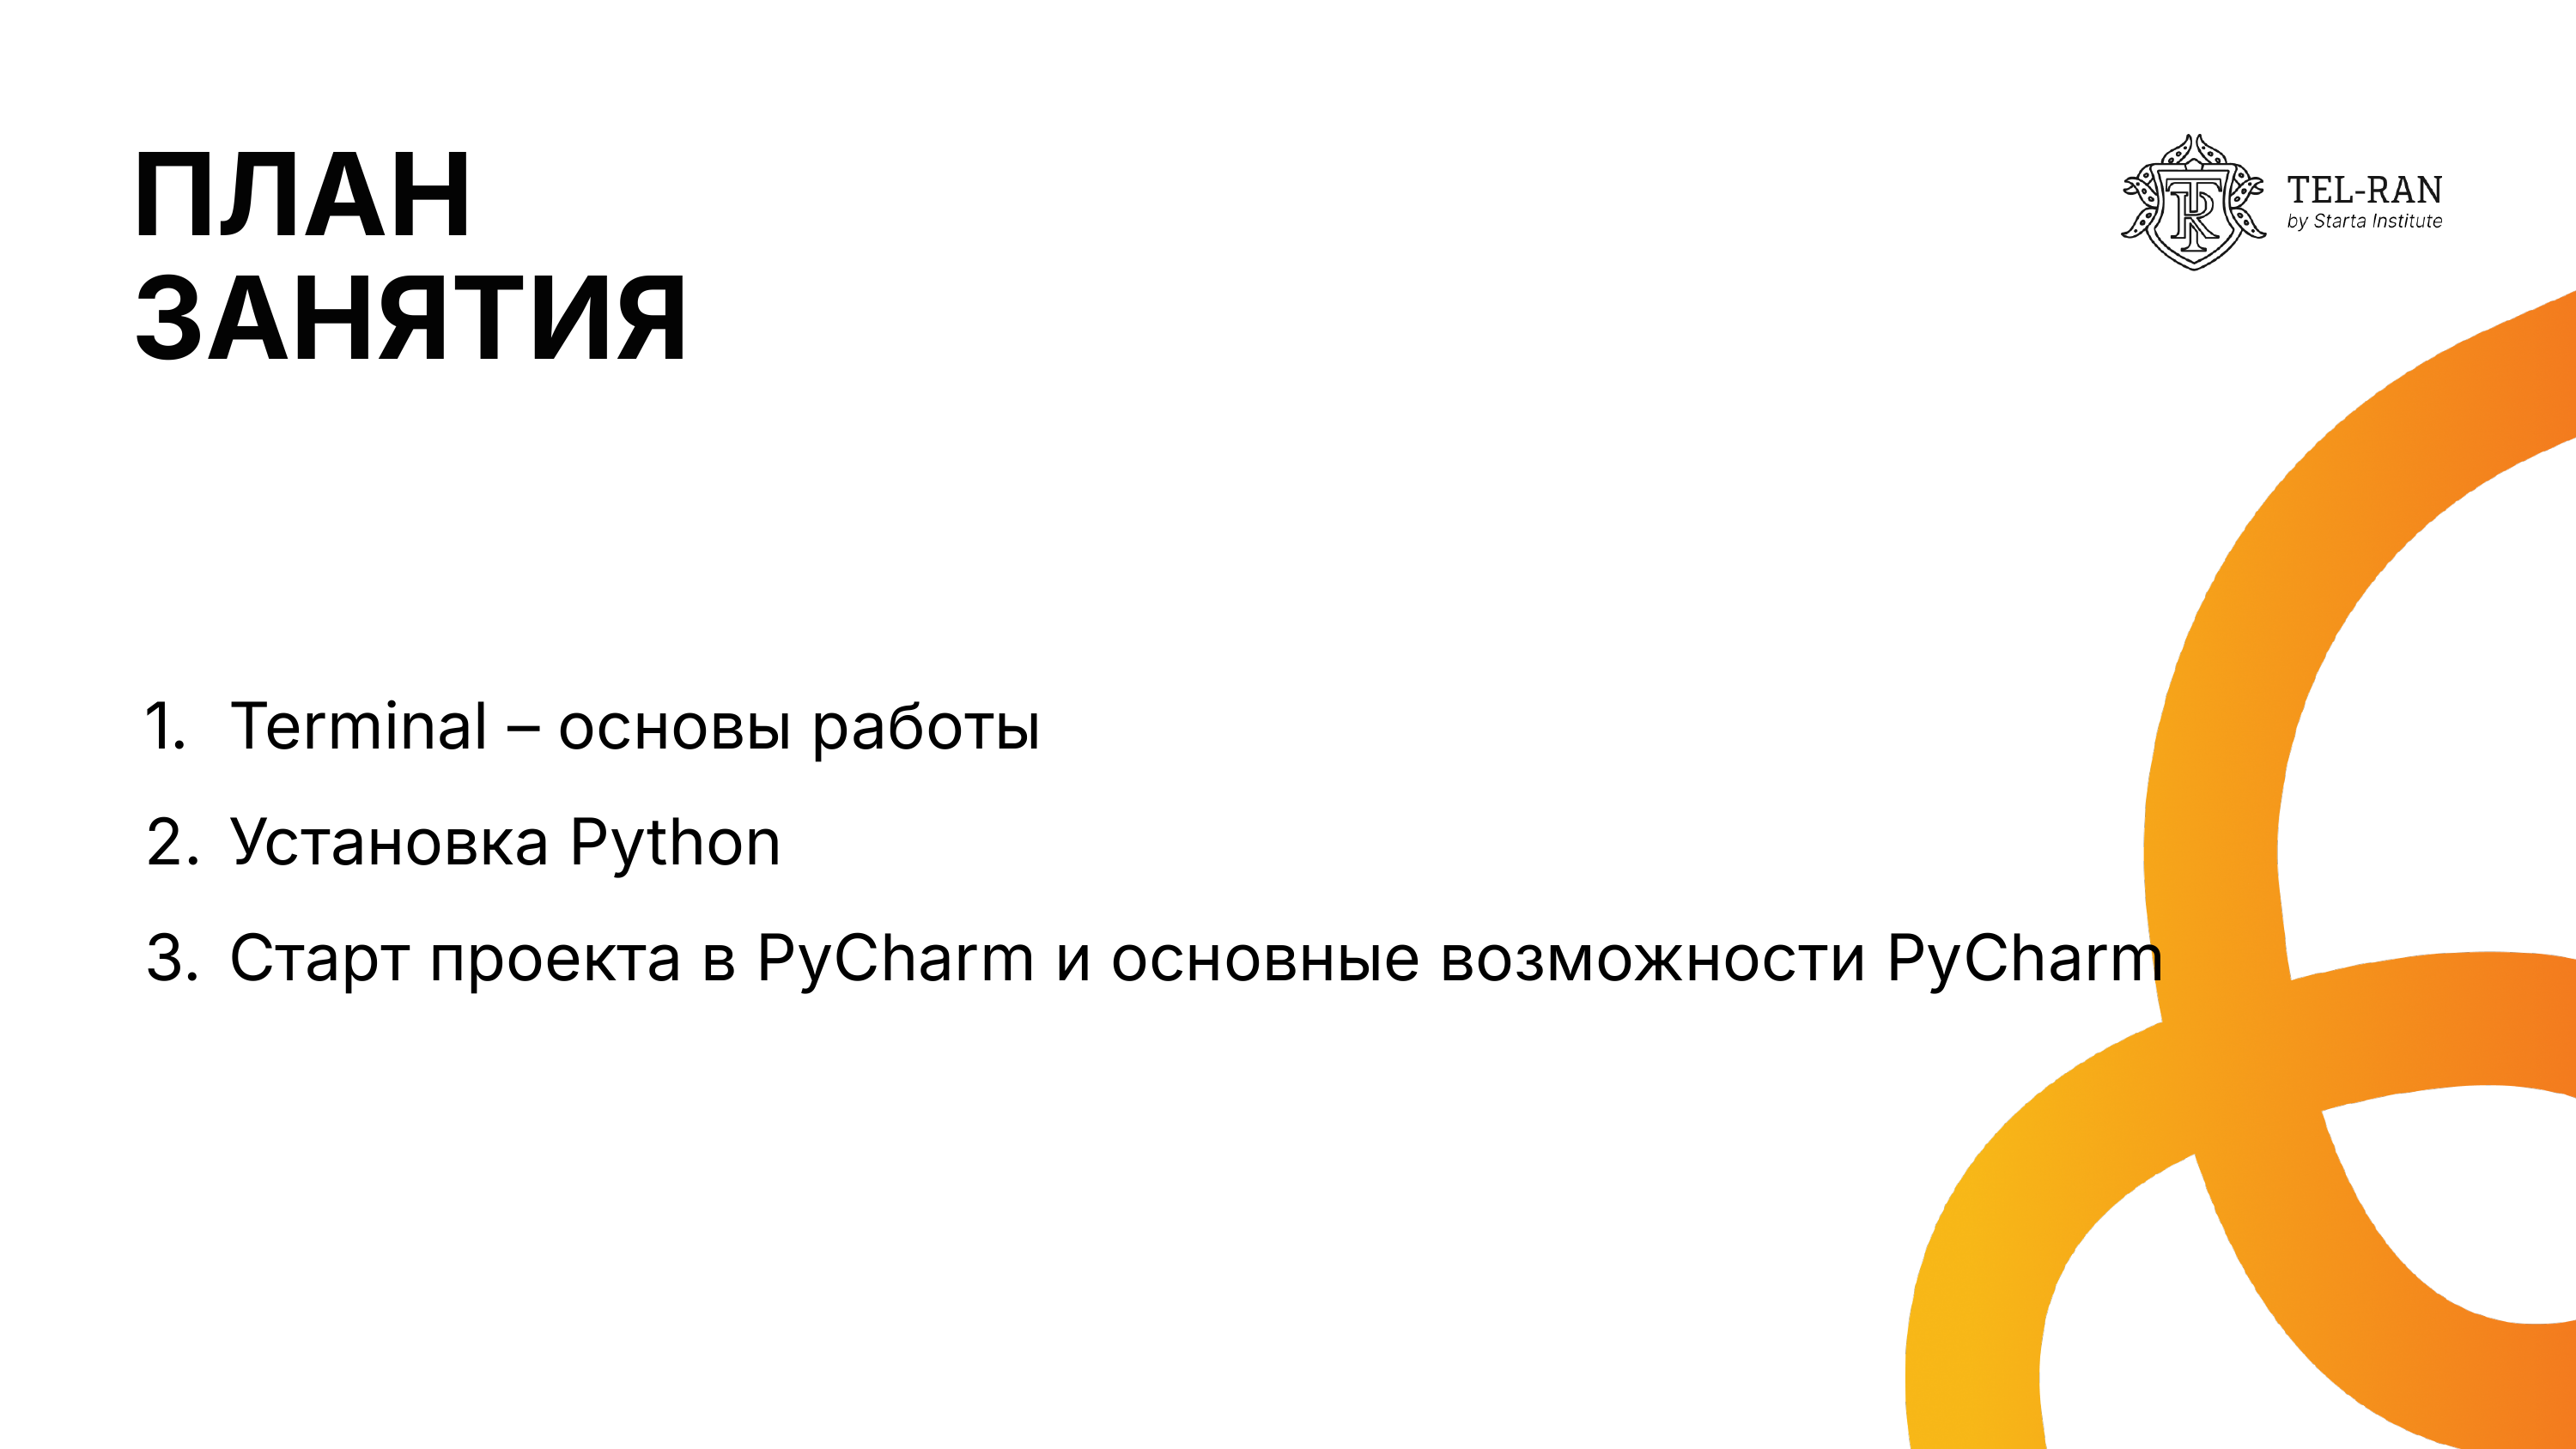

ПЛАН
ЗАНЯТИЯ
Terminal – основы работы
Установка Python
Старт проекта в PyCharm и основные возможности PyCharm